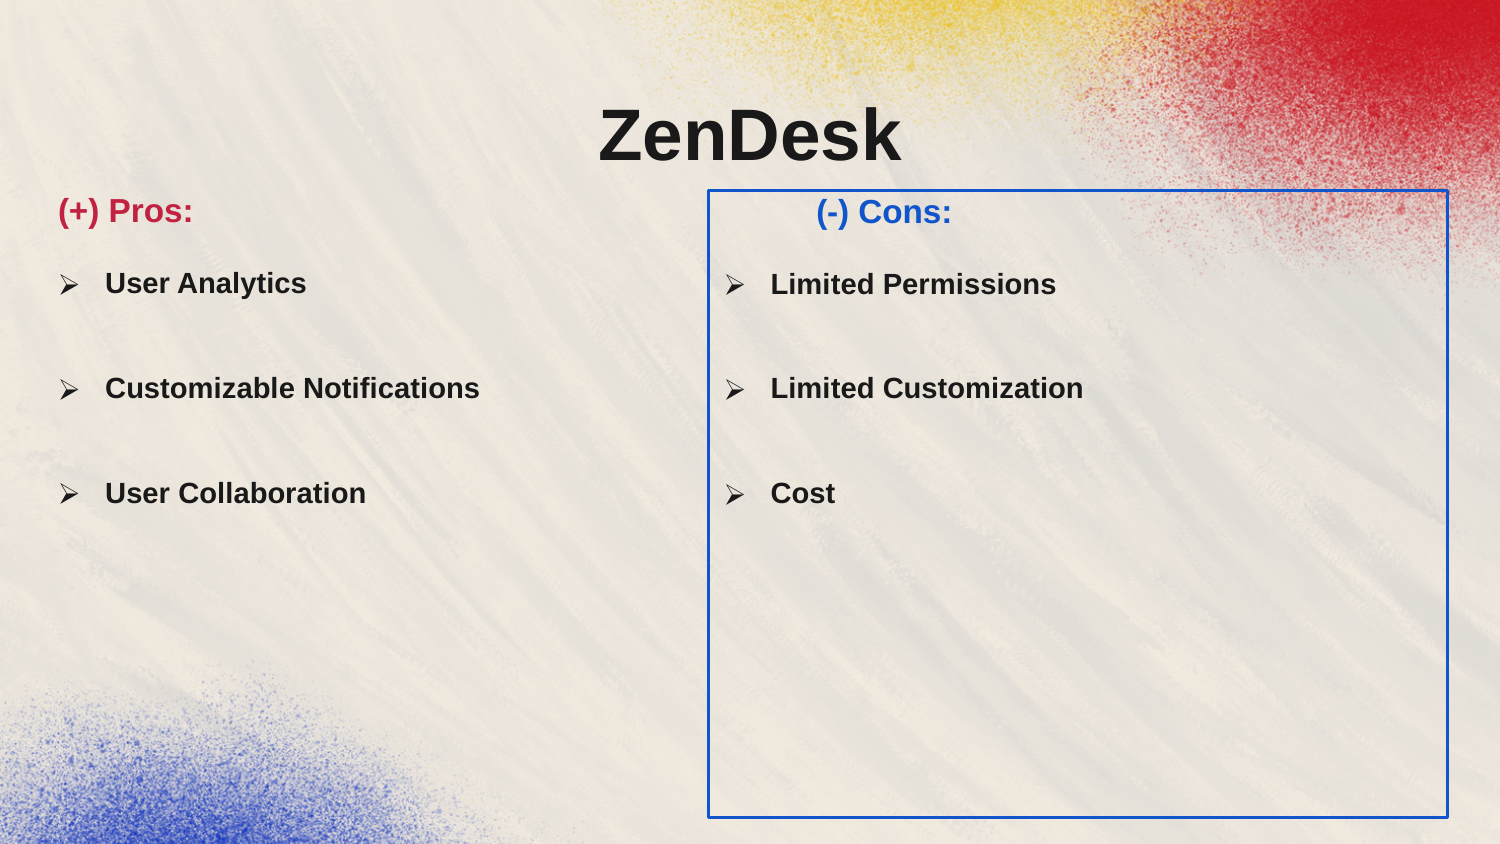

# ZenDesk
(+) Pros:

User Analytics

Customizable Notifications

User Collaboration
          (-) Cons:

Limited Permissions

Limited Customization

Cost